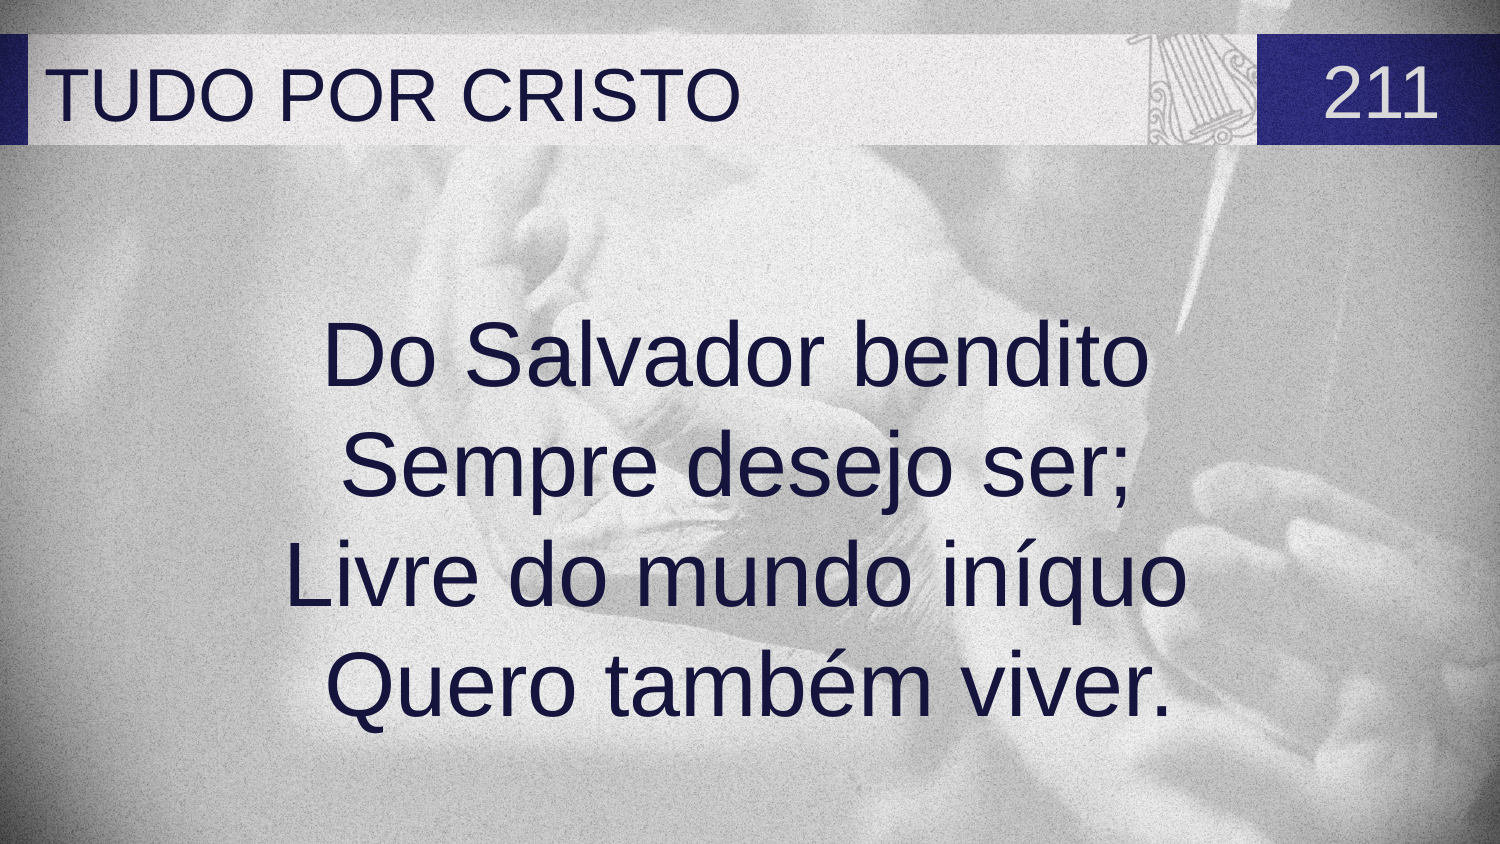

# TUDO POR CRISTO
211
Do Salvador bendito
Sempre desejo ser;
Livre do mundo iníquo
Quero também viver.